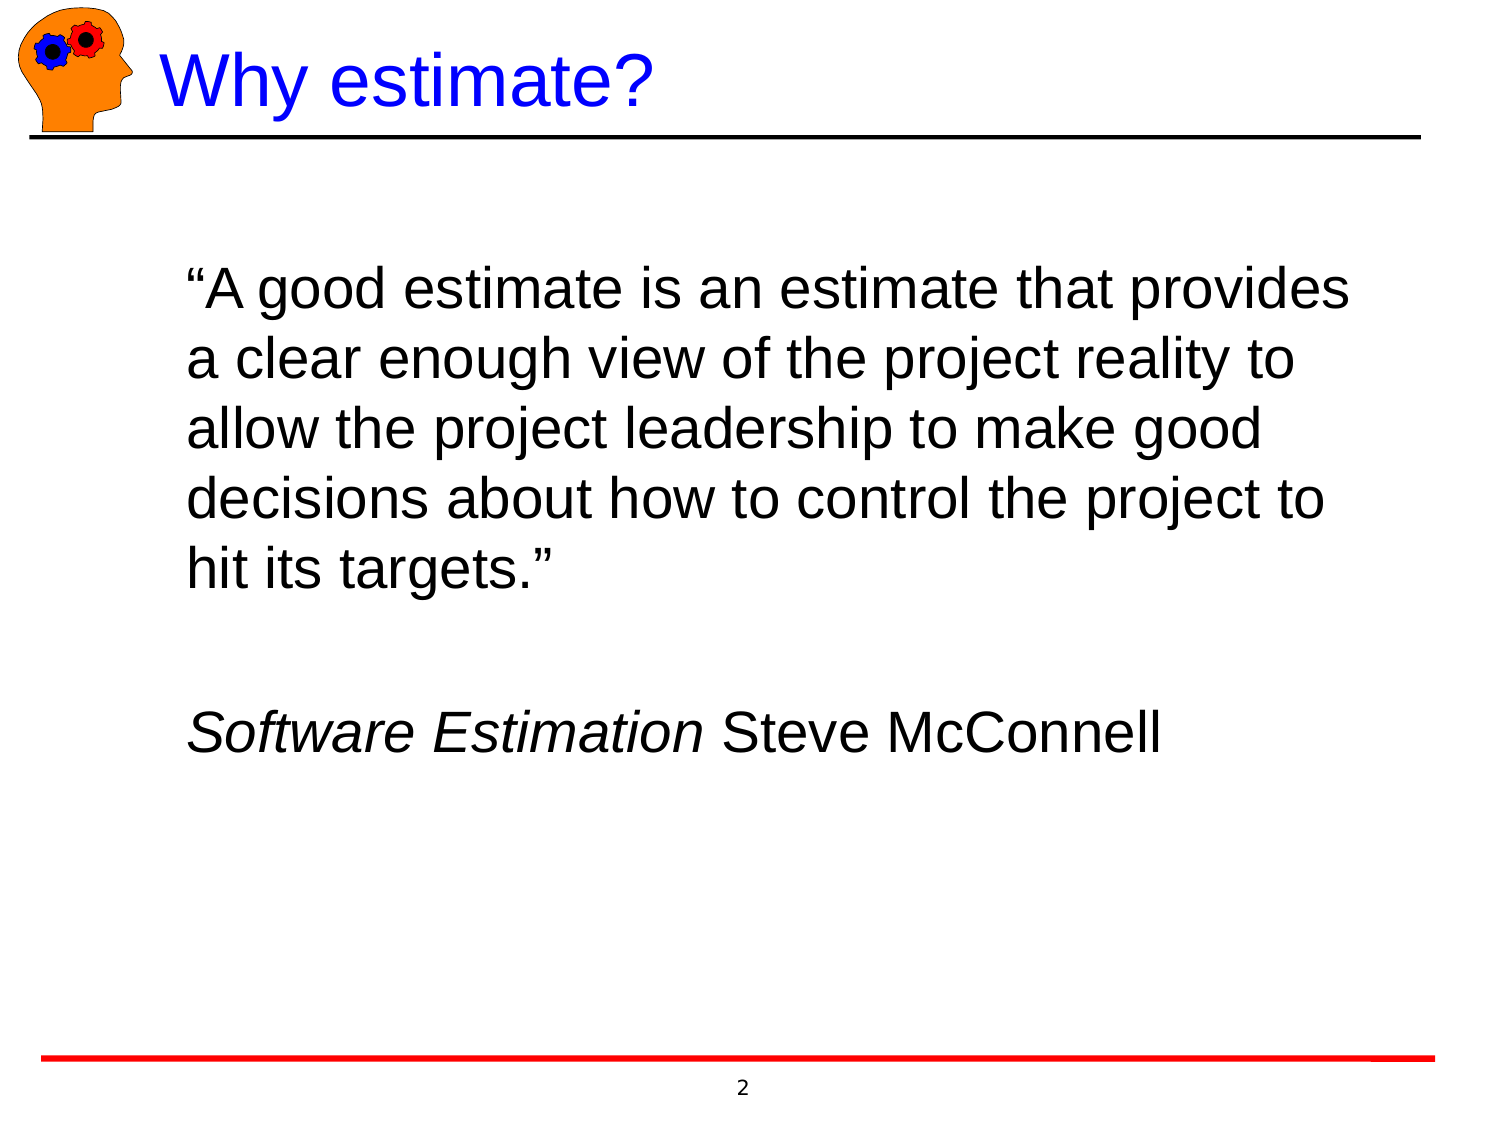

# Why estimate?
“A good estimate is an estimate that provides a clear enough view of the project reality to allow the project leadership to make good decisions about how to control the project to hit its targets.”

Software Estimation Steve McConnell